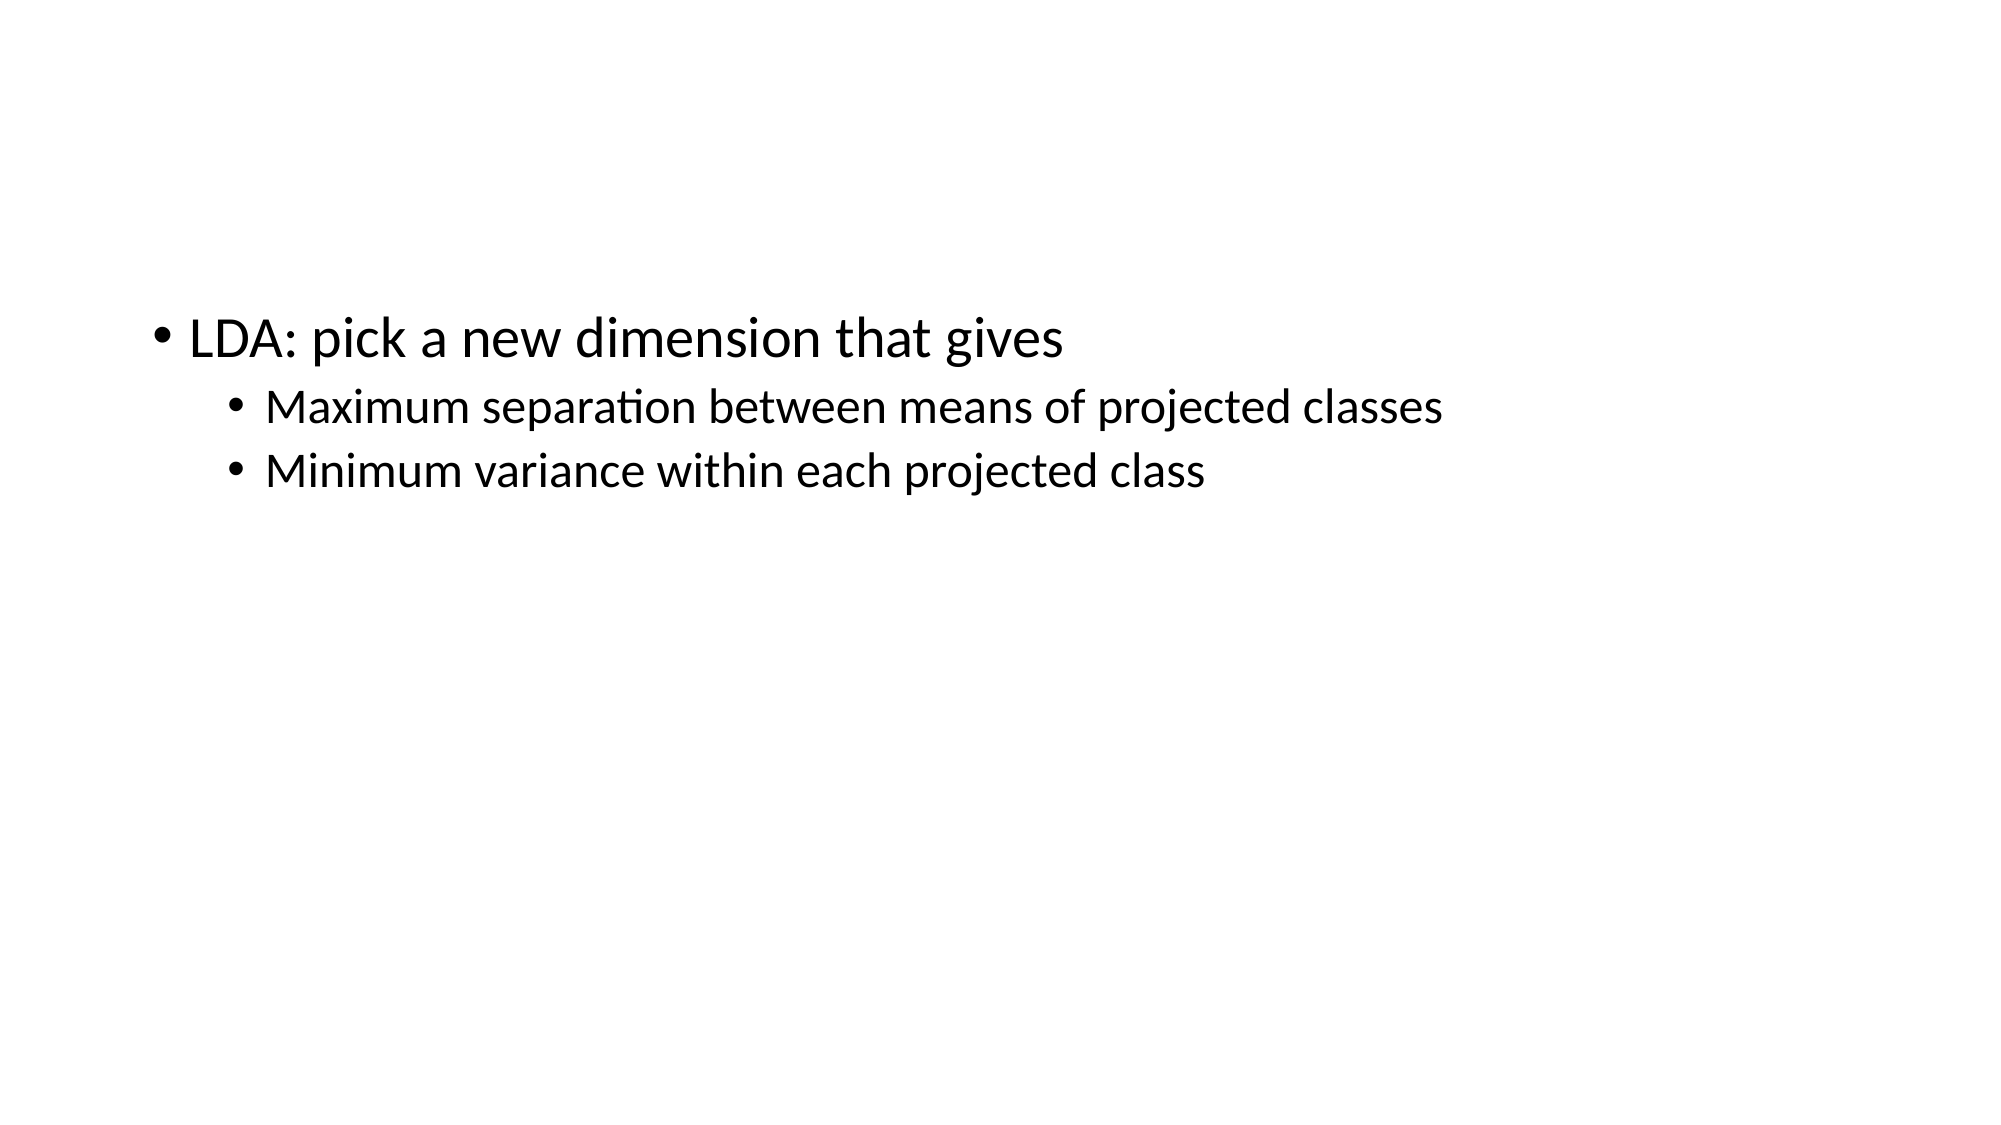

#
LDA: pick a new dimension that gives
Maximum separation between means of projected classes
Minimum variance within each projected class